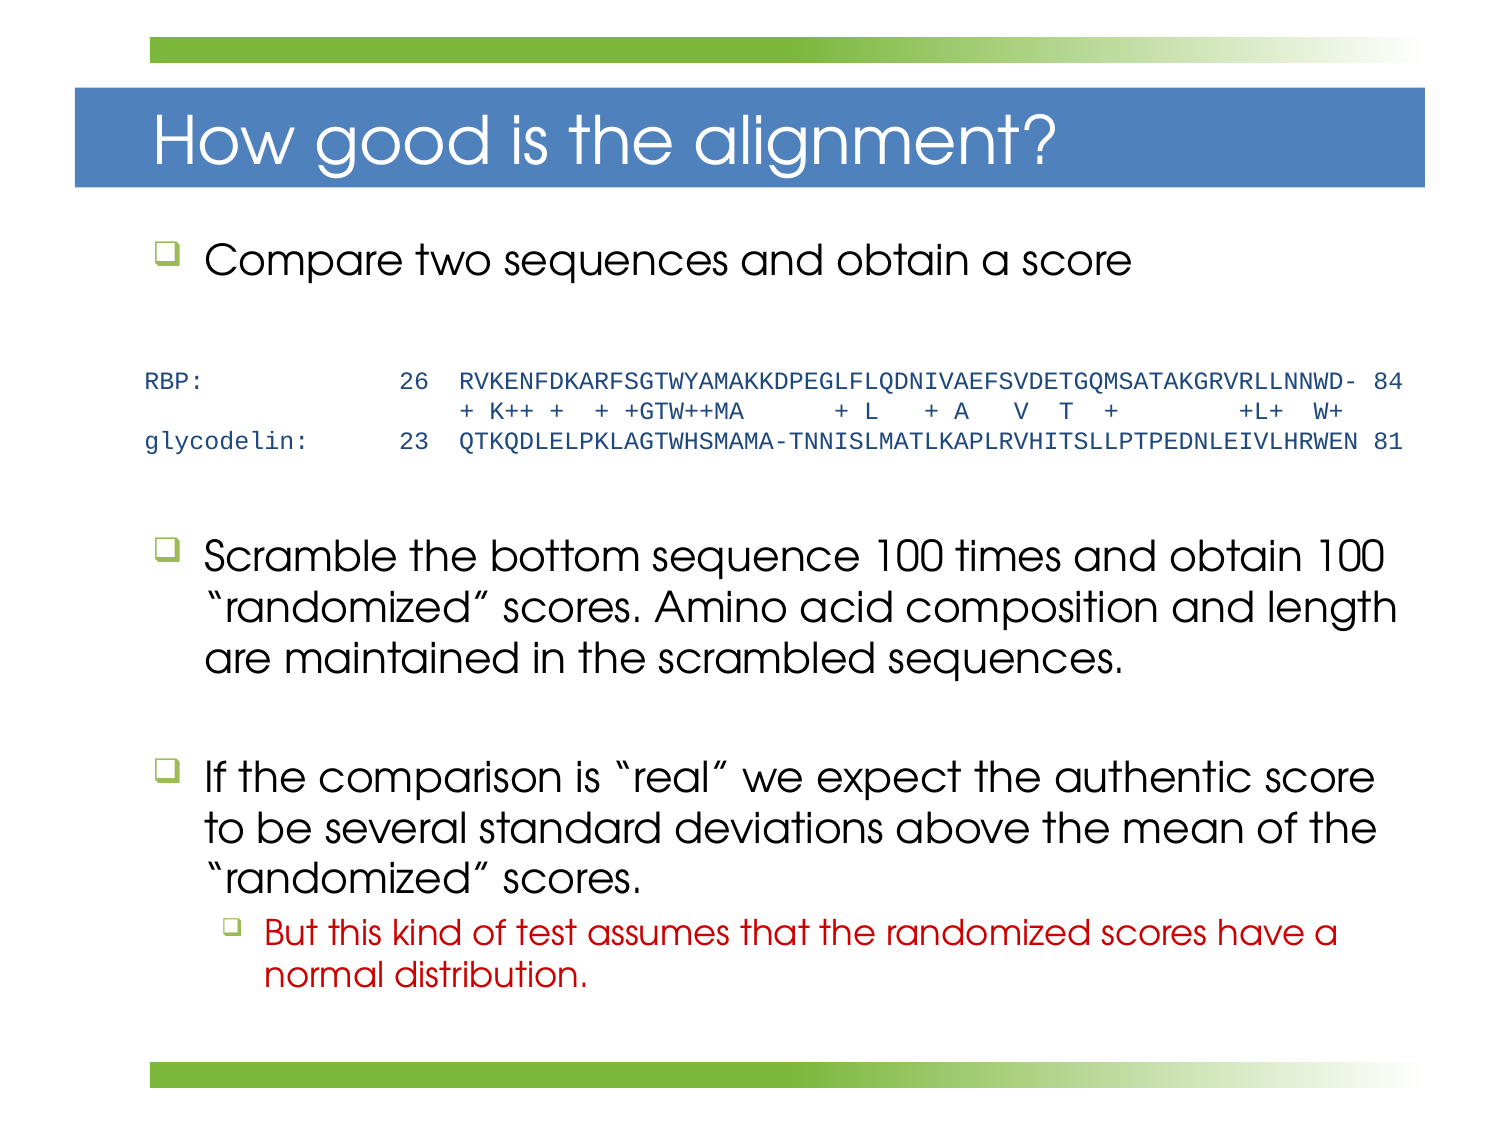

# How good is the alignment?
Compare two sequences and obtain a score

Scramble the bottom sequence 100 times and obtain 100 “randomized” scores. Amino acid composition and length are maintained in the scrambled sequences.

If the comparison is “real” we expect the authentic score to be several standard deviations above the mean of the “randomized” scores.
But this kind of test assumes that the randomized scores have a normal distribution.
RBP:             26  RVKENFDKARFSGTWYAMAKKDPEGLFLQDNIVAEFSVDETGQMSATAKGRVRLLNNWD- 84
                     + K++ +  + +GTW++MA      + L   + A   V  T  +        +L+  W+
glycodelin:      23  QTKQDLELPKLAGTWHSMAMA-TNNISLMATLKAPLRVHITSLLPTPEDNLEIVLHRWEN 81